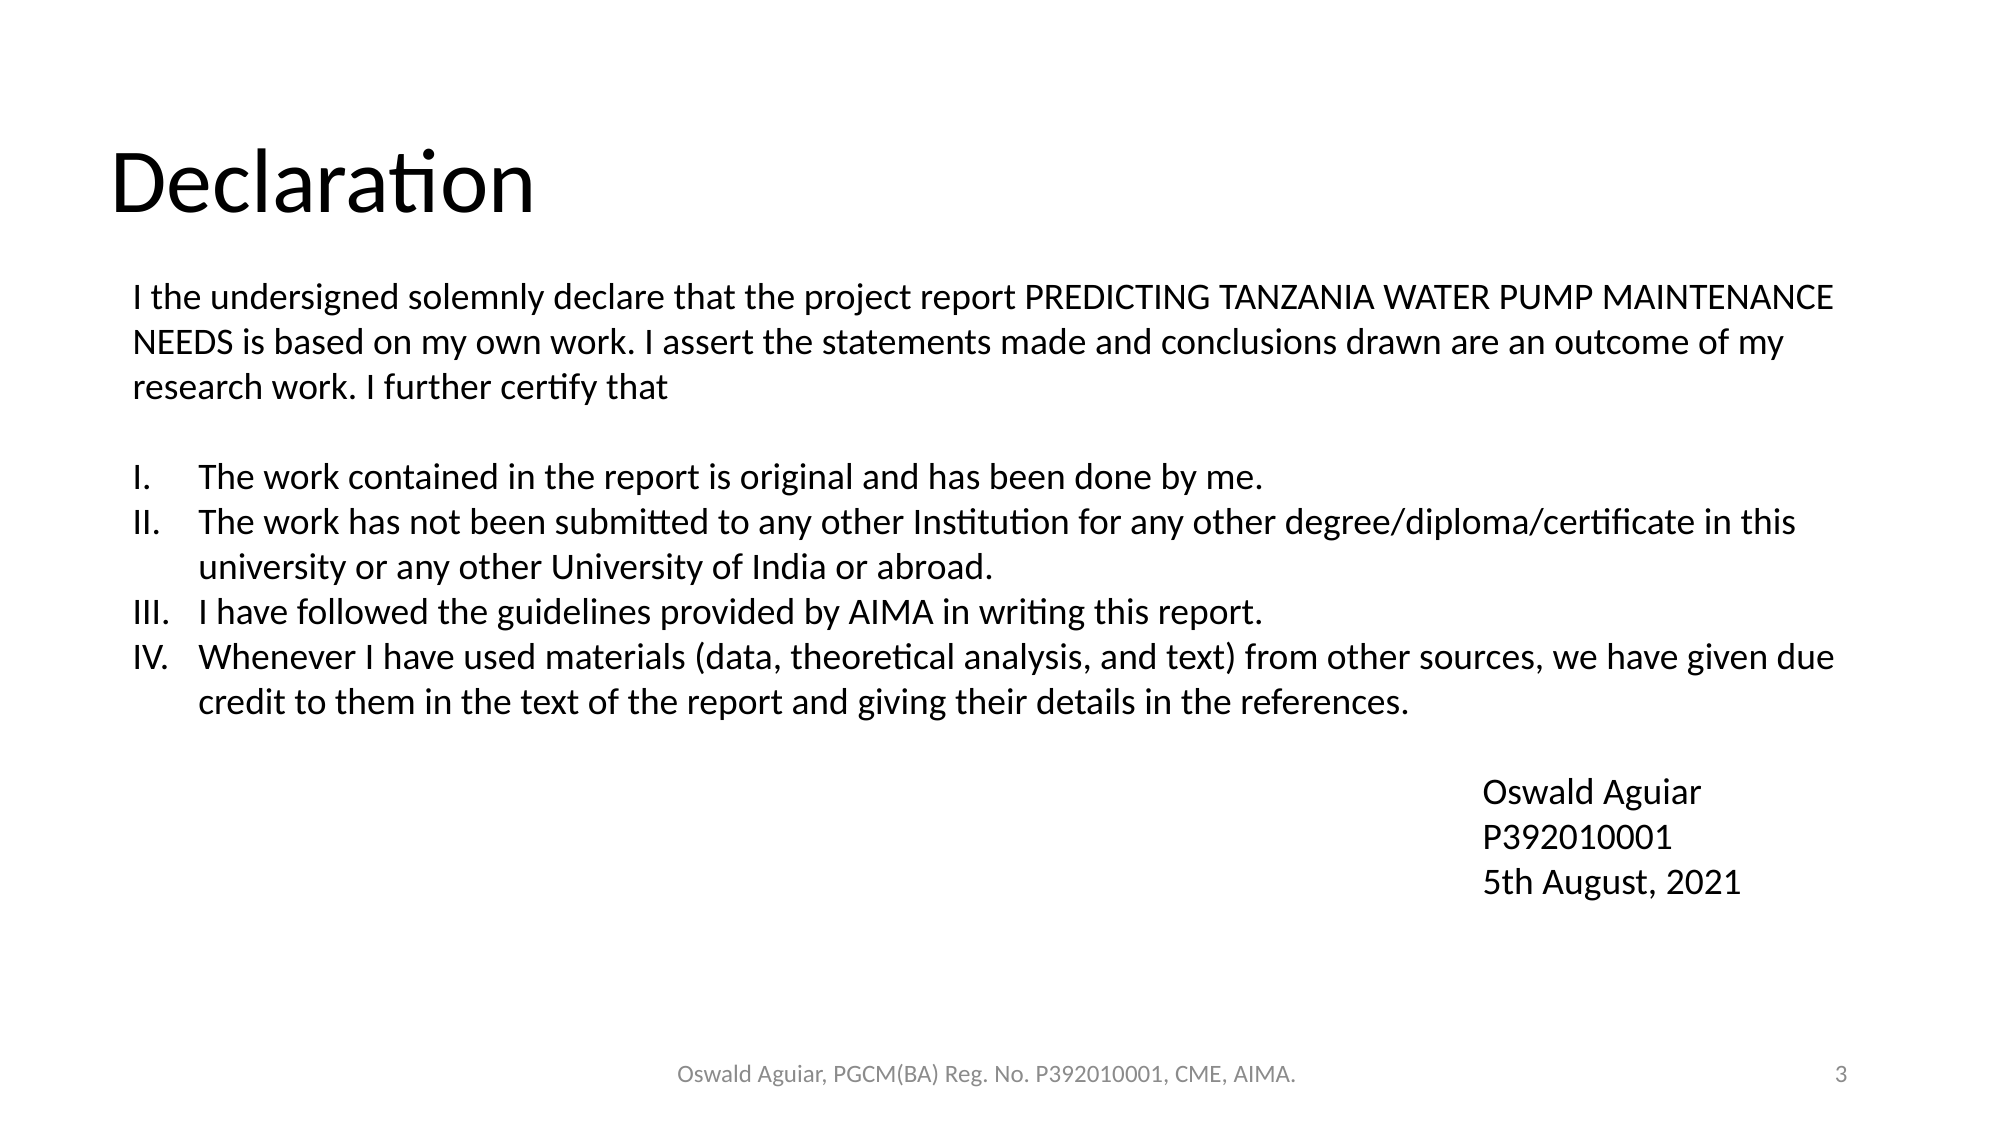

# Declaration
I the undersigned solemnly declare that the project report PREDICTING TANZANIA WATER PUMP MAINTENANCE NEEDS is based on my own work. I assert the statements made and conclusions drawn are an outcome of my research work. I further certify that

The work contained in the report is original and has been done by me.
The work has not been submitted to any other Institution for any other degree/diploma/certificate in this university or any other University of India or abroad.
I have followed the guidelines provided by AIMA in writing this report.
Whenever I have used materials (data, theoretical analysis, and text) from other sources, we have given due credit to them in the text of the report and giving their details in the references.

									Oswald Aguiar
									P392010001
									5th August, 2021

Oswald Aguiar, PGCM(BA) Reg. No. P392010001, CME, AIMA.
3